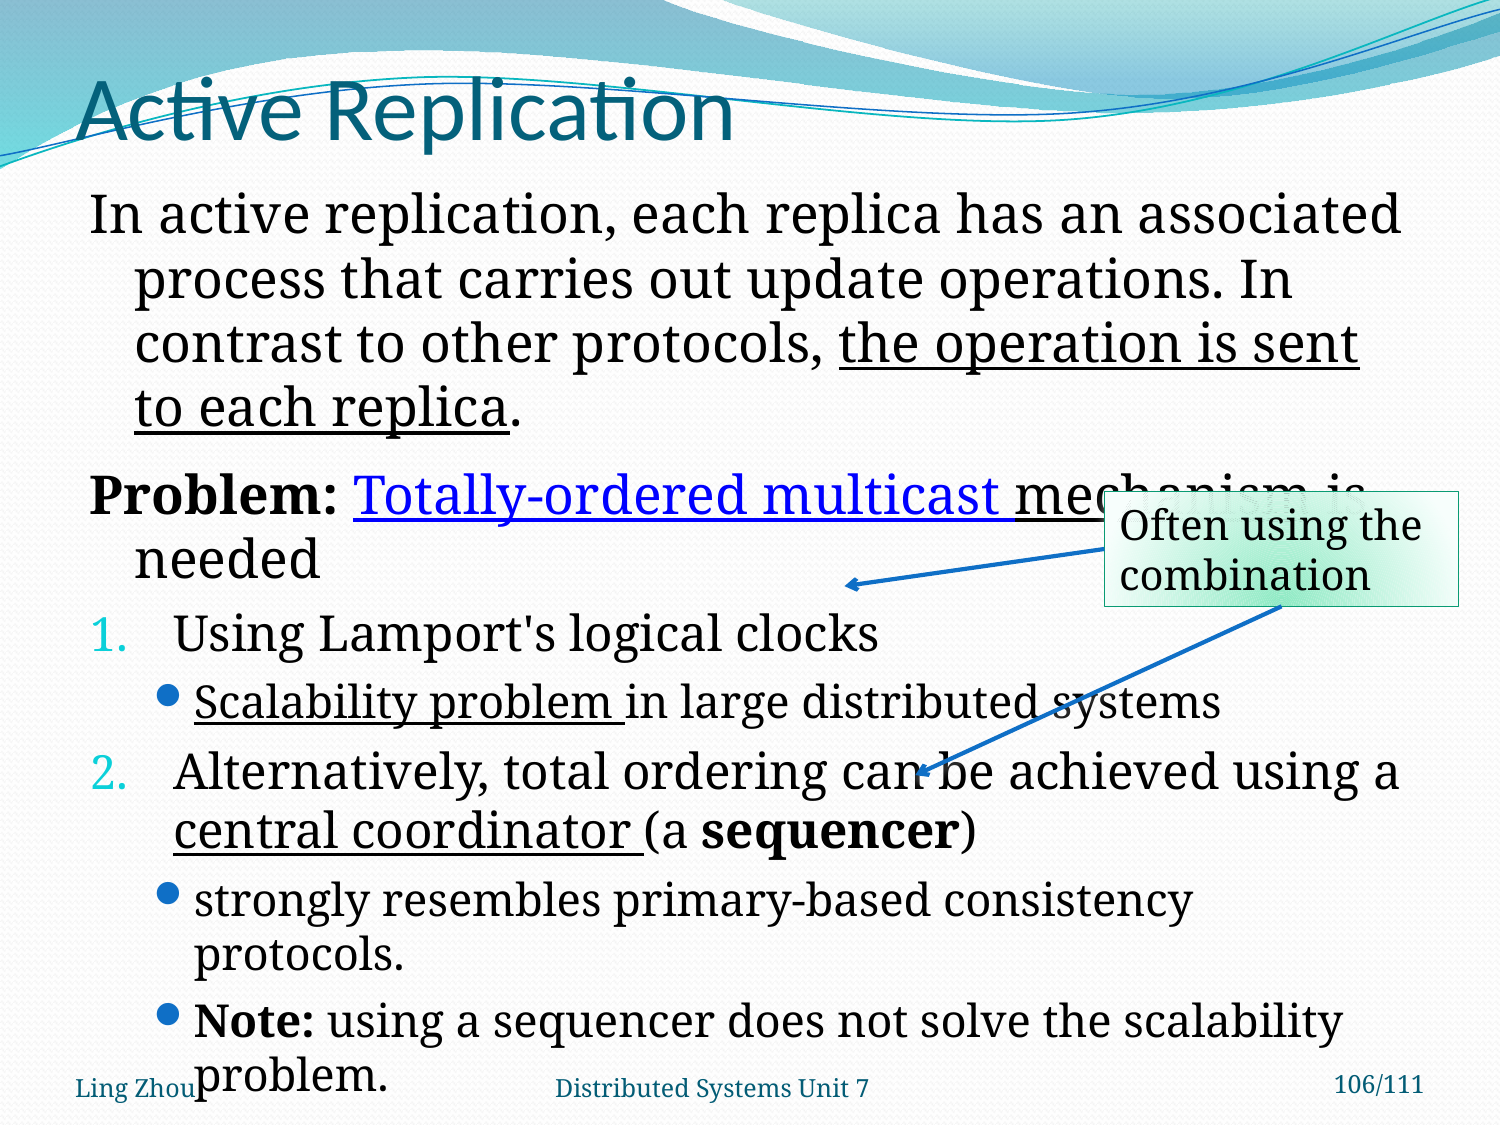

# Active Replication
In active replication, each replica has an associated process that carries out update operations. In contrast to other protocols, the operation is sent to each replica.
Problem: Totally-ordered multicast mechanism is needed
Using Lamport's logical clocks
Scalability problem in large distributed systems
Alternatively, total ordering can be achieved using a central coordinator (a sequencer)
strongly resembles primary-based consistency protocols.
Note: using a sequencer does not solve the scalability problem.

Often using the combination
Ling Zhou
Distributed Systems Unit 7
106/111